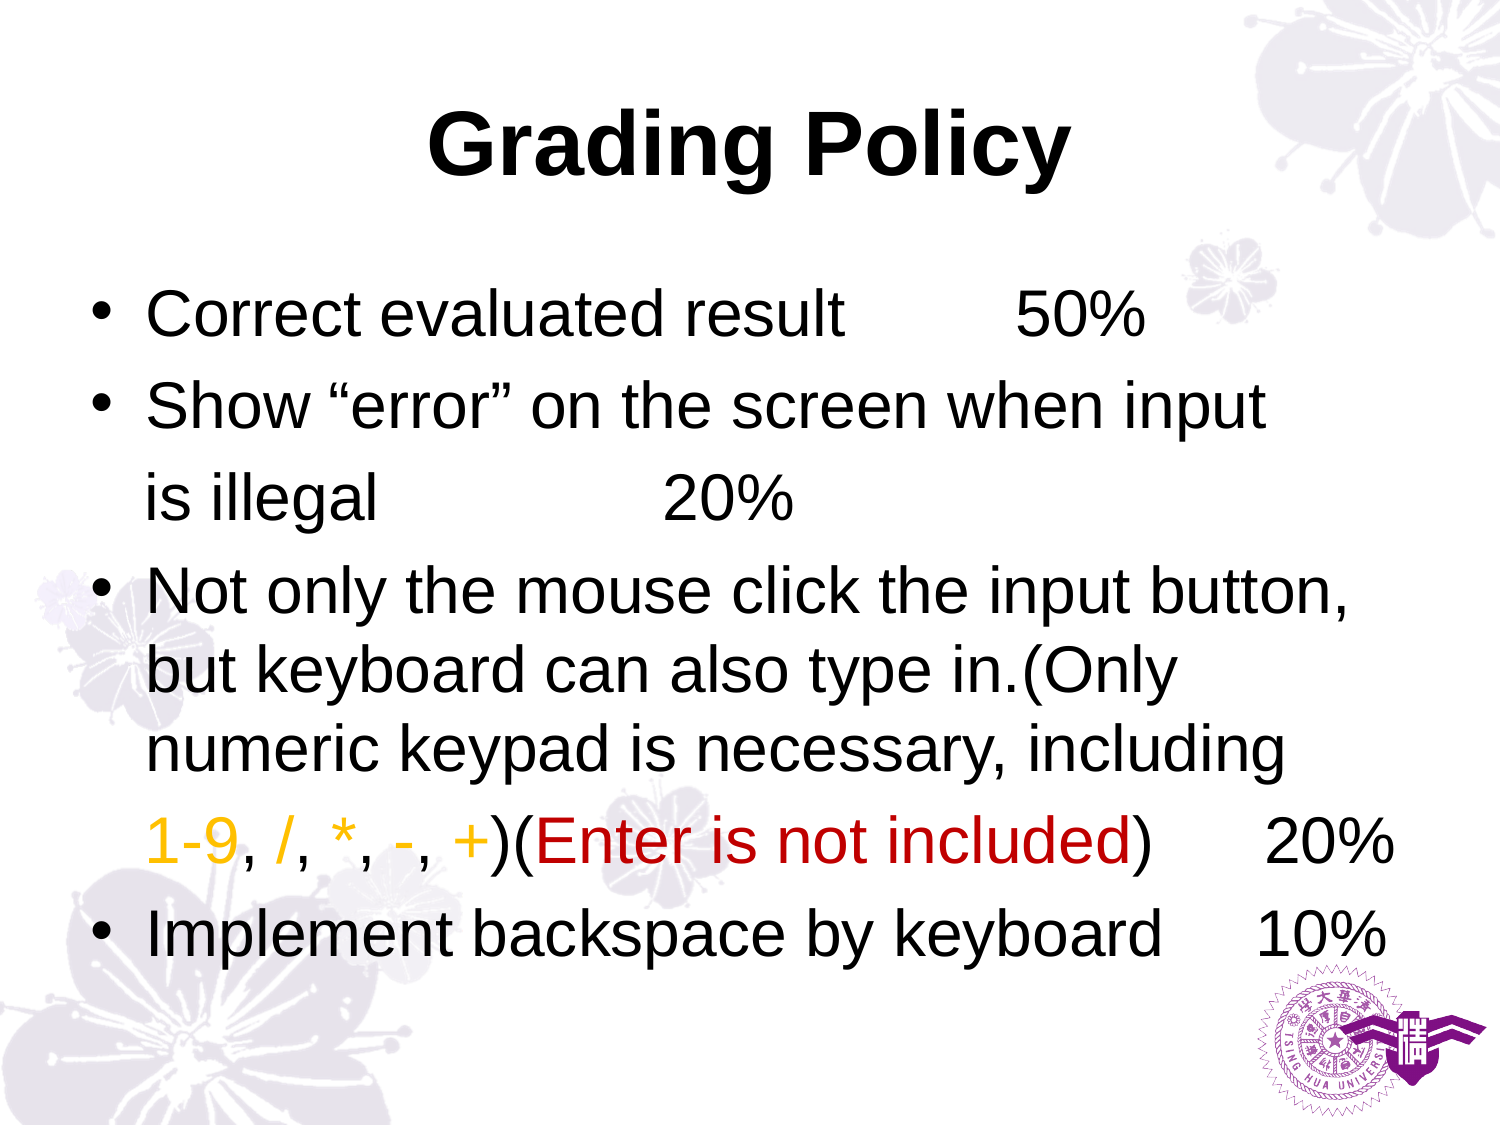

# Grading Policy
Correct evaluated result 		       50%
Show “error” on the screen when input
   is illegal 					       20%
Not only the mouse click the input button, but keyboard can also type in.(Only numeric keypad is necessary, including
   1-9, /, *, -, +)(Enter is not included)      20%
Implement backspace by keyboard     10%